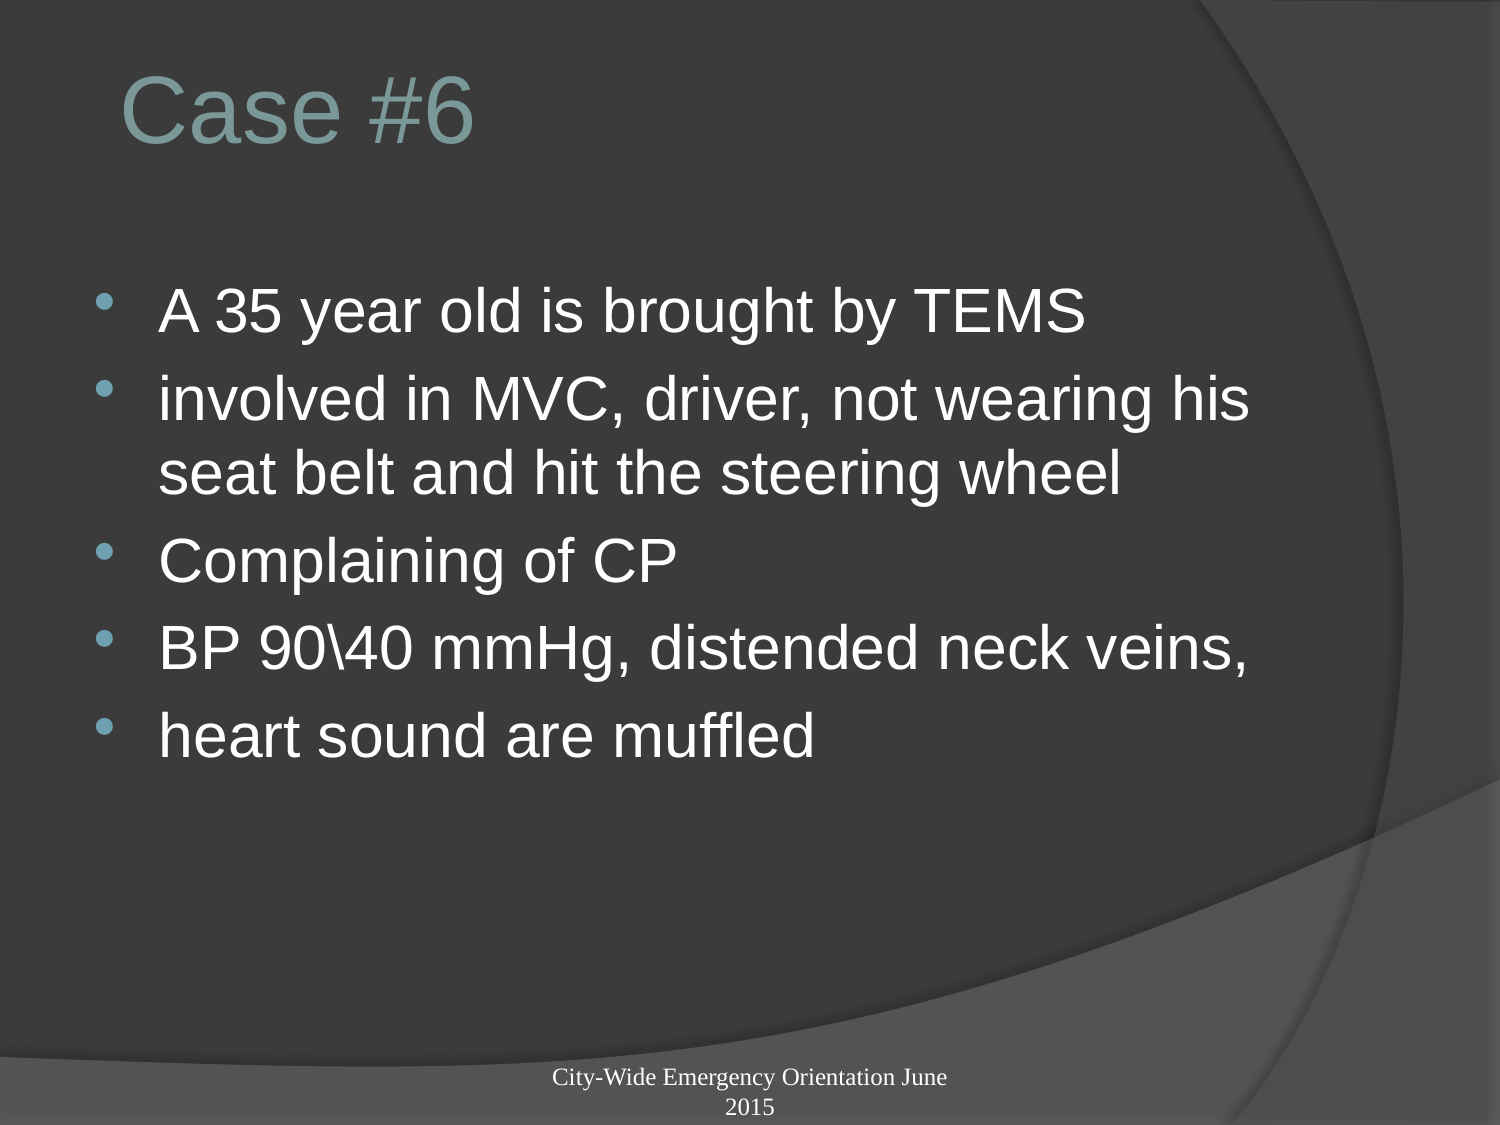

# Case #6
A 35 year old is brought by TEMS
involved in MVC, driver, not wearing his seat belt and hit the steering wheel
Complaining of CP
BP 90\40 mmHg, distended neck veins,
heart sound are muffled
City-Wide Emergency Orientation June 2015